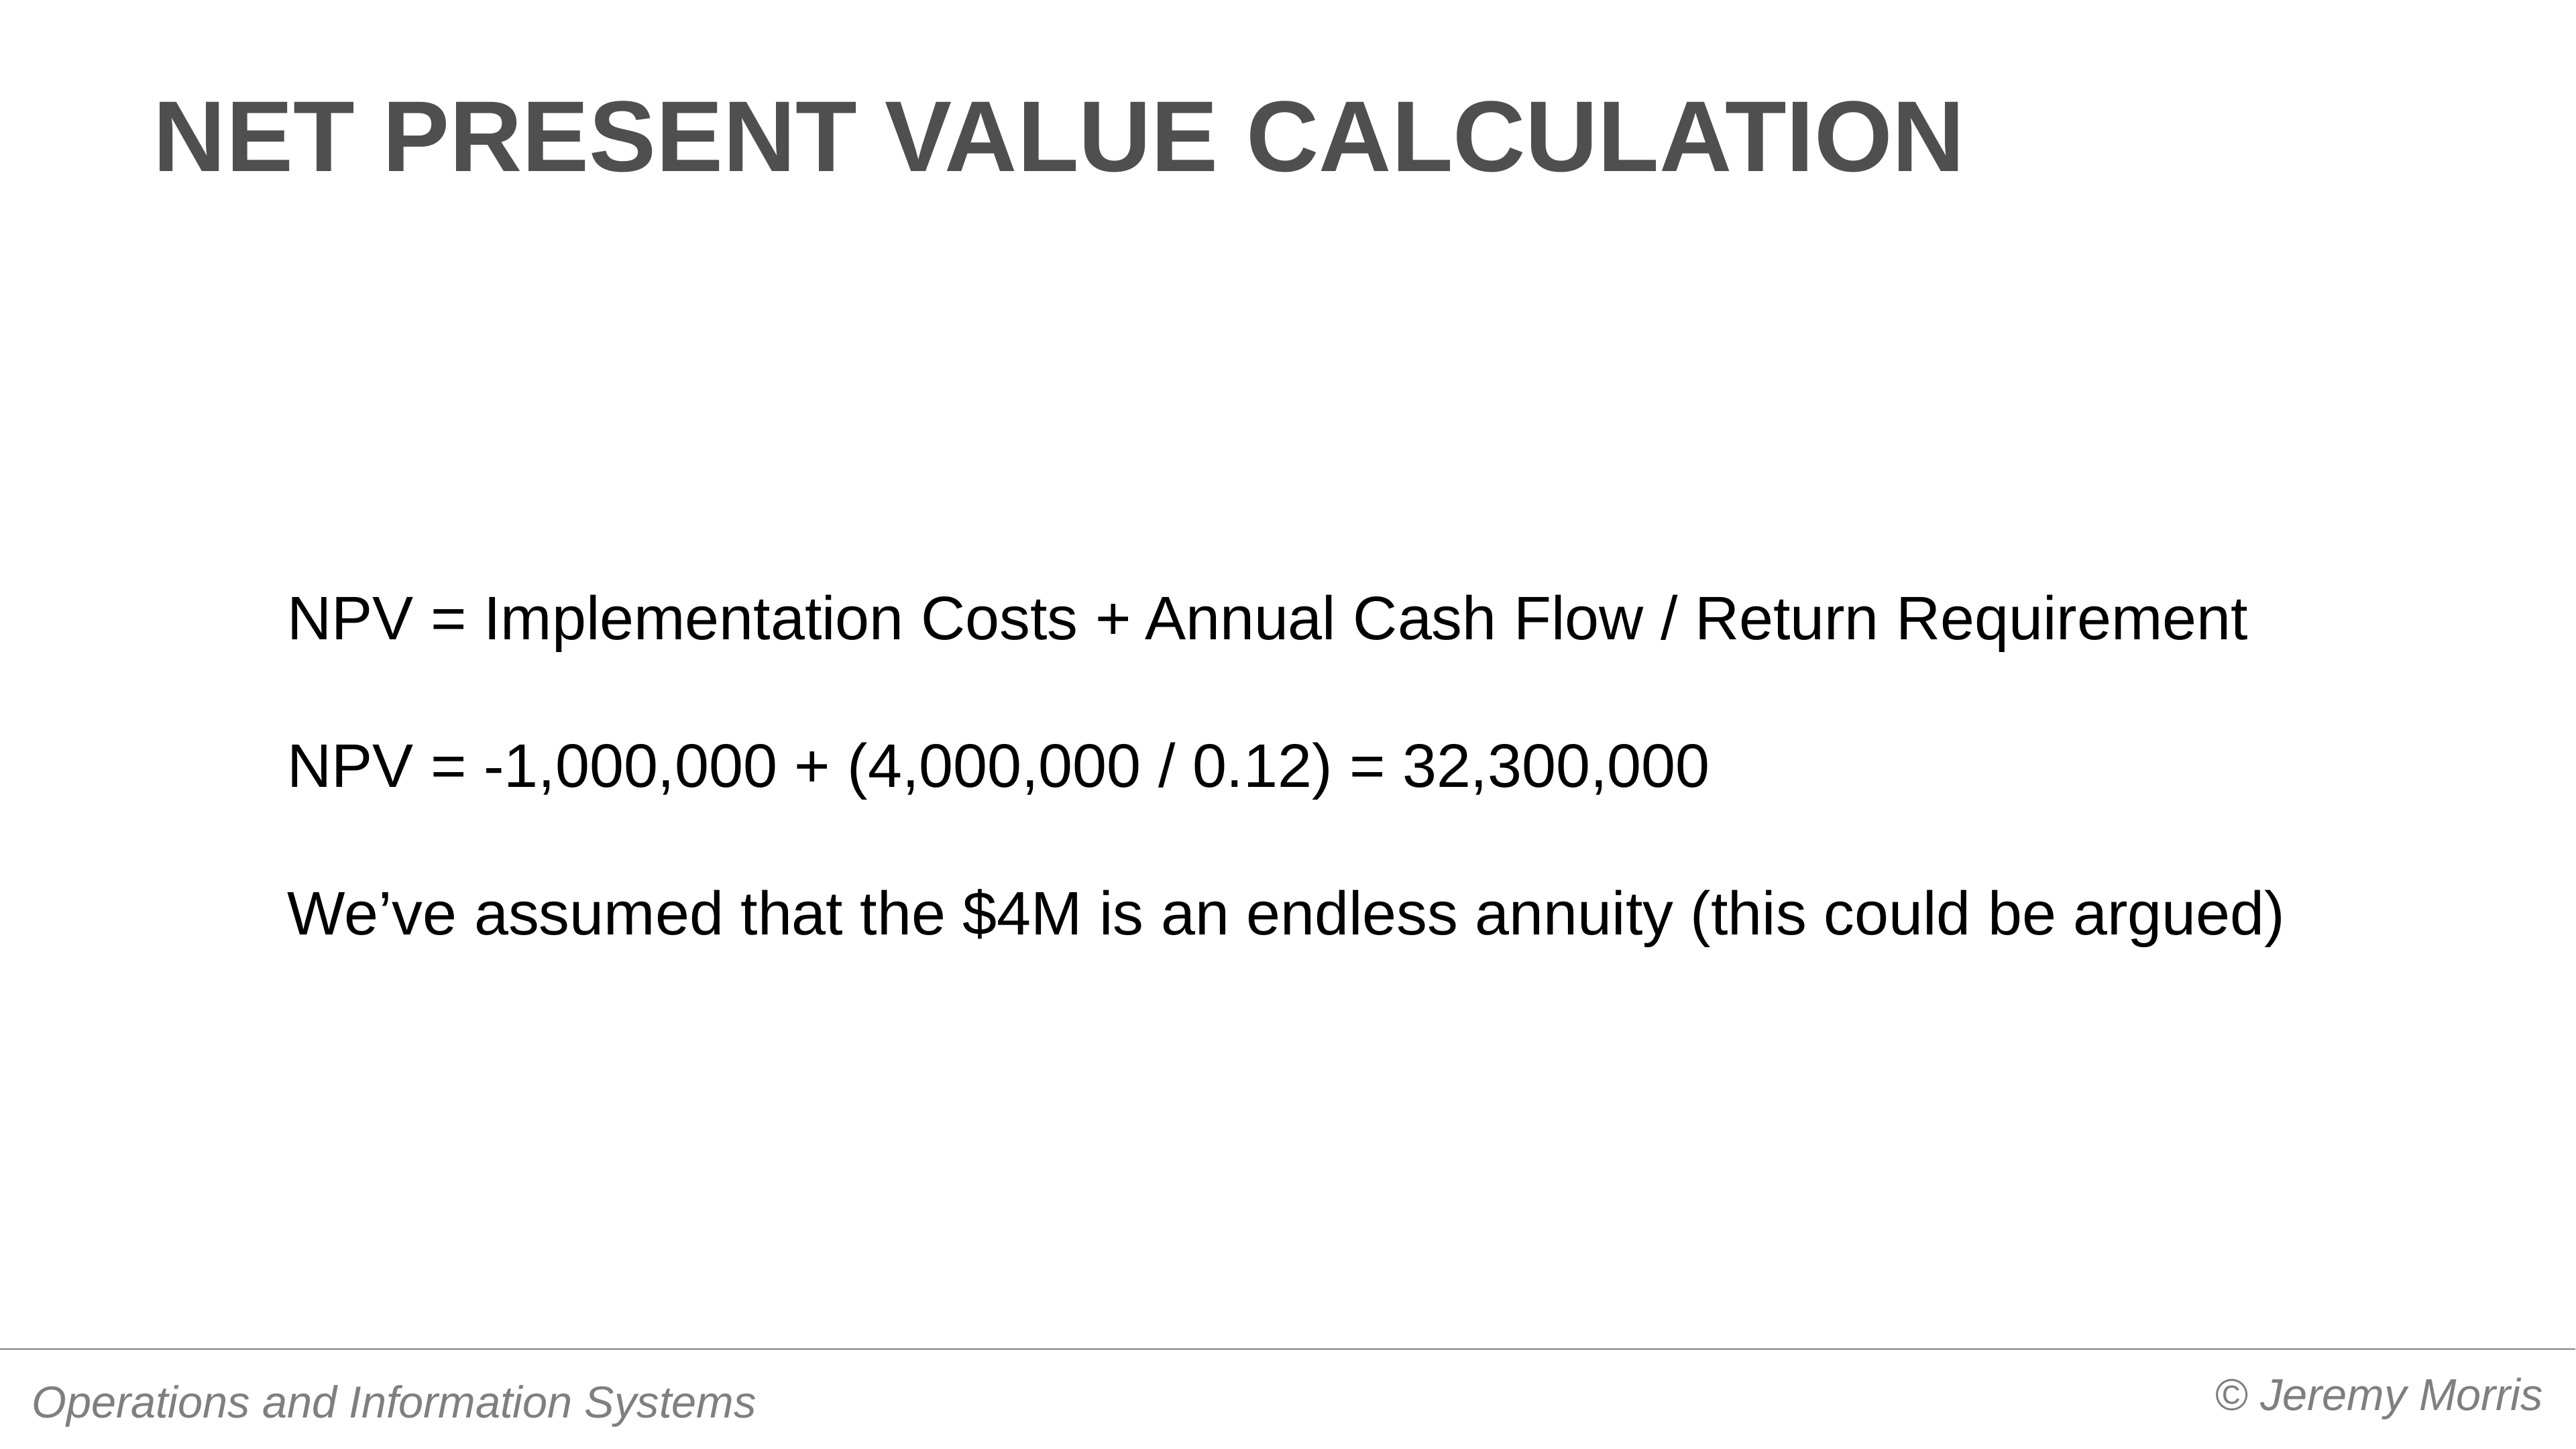

# Net present value calculation
NPV = Implementation Costs + Annual Cash Flow / Return Requirement

NPV = -1,000,000 + (4,000,000 / 0.12) = 32,300,000

We’ve assumed that the $4M is an endless annuity (this could be argued)